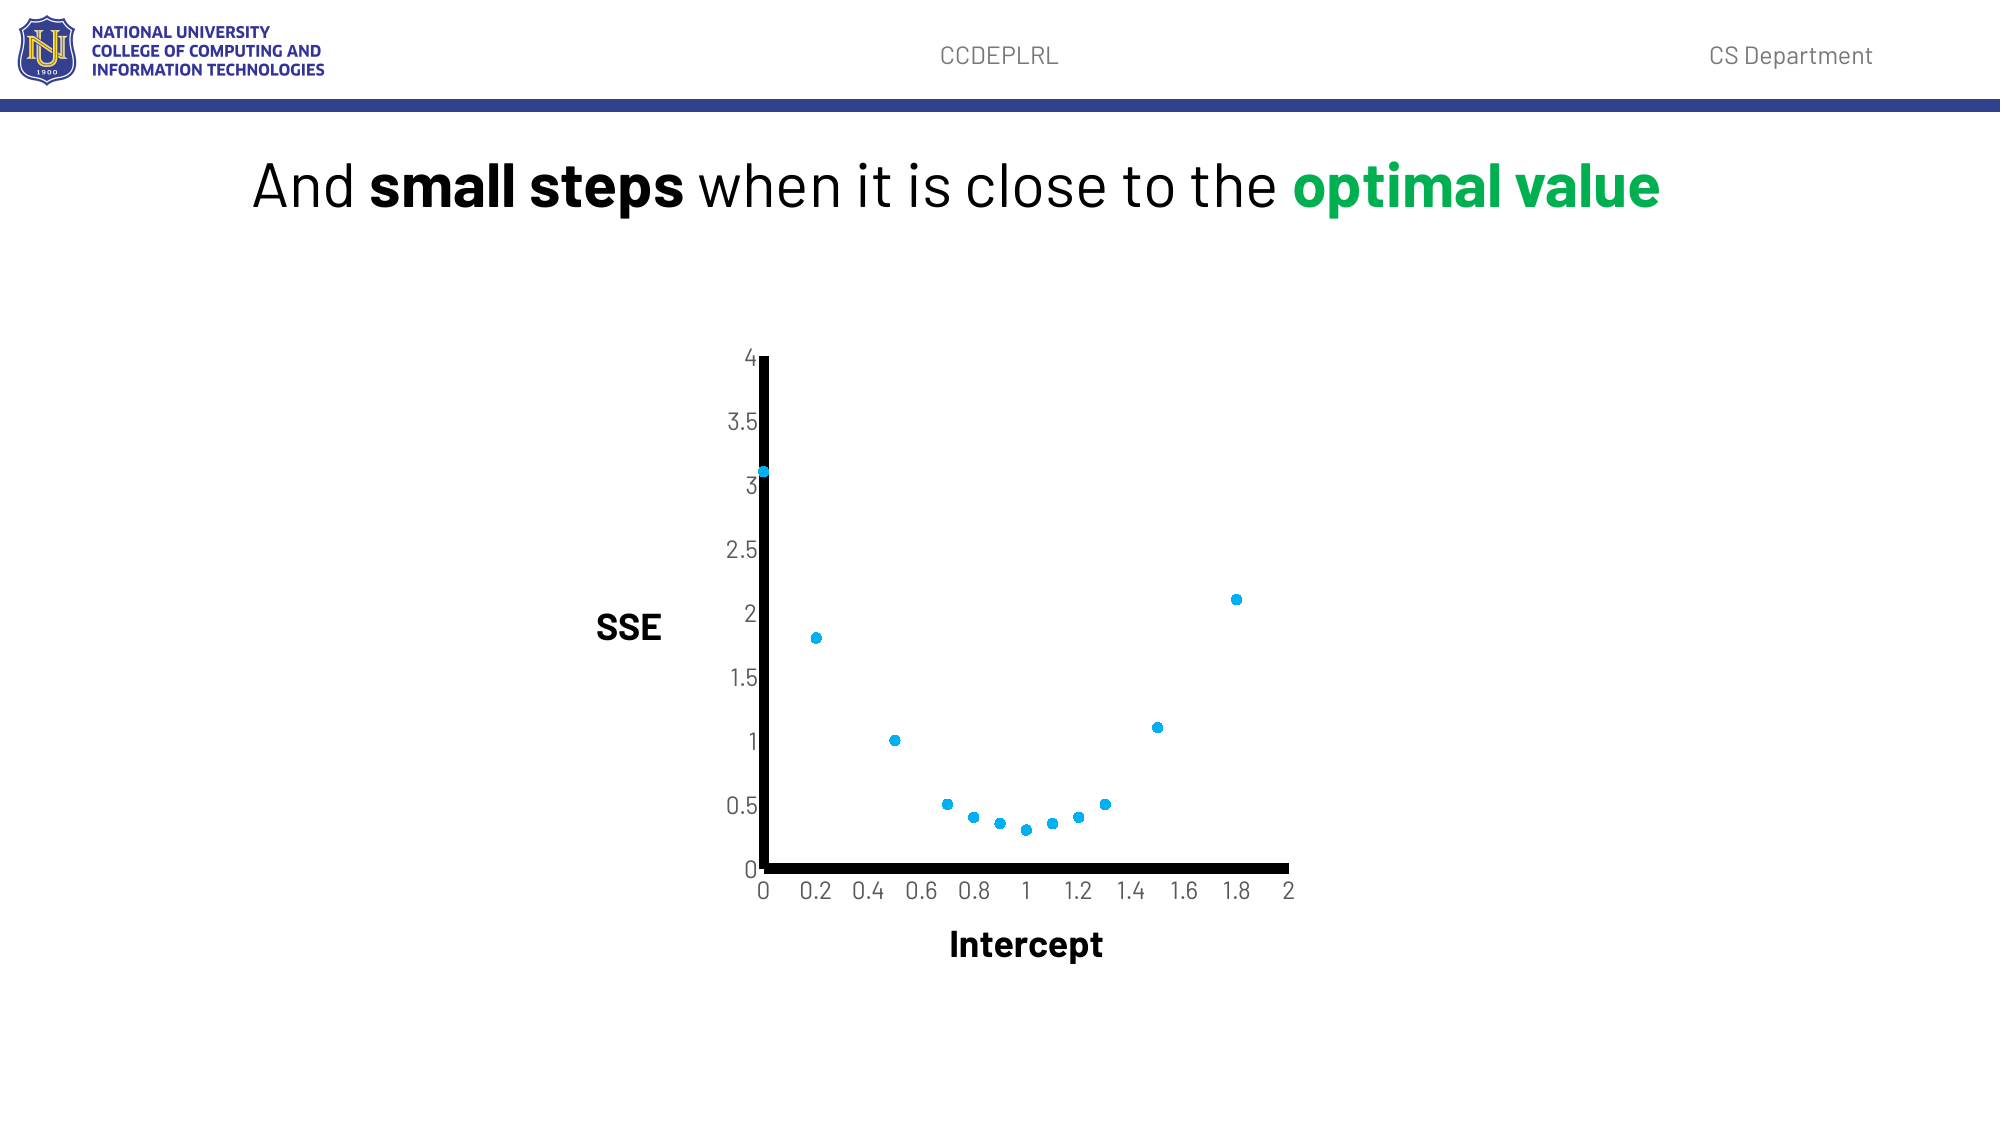

And small steps when it is close to the optimal value

### Chart

| Category | Y-Values |
|---|---|
SSE
Intercept